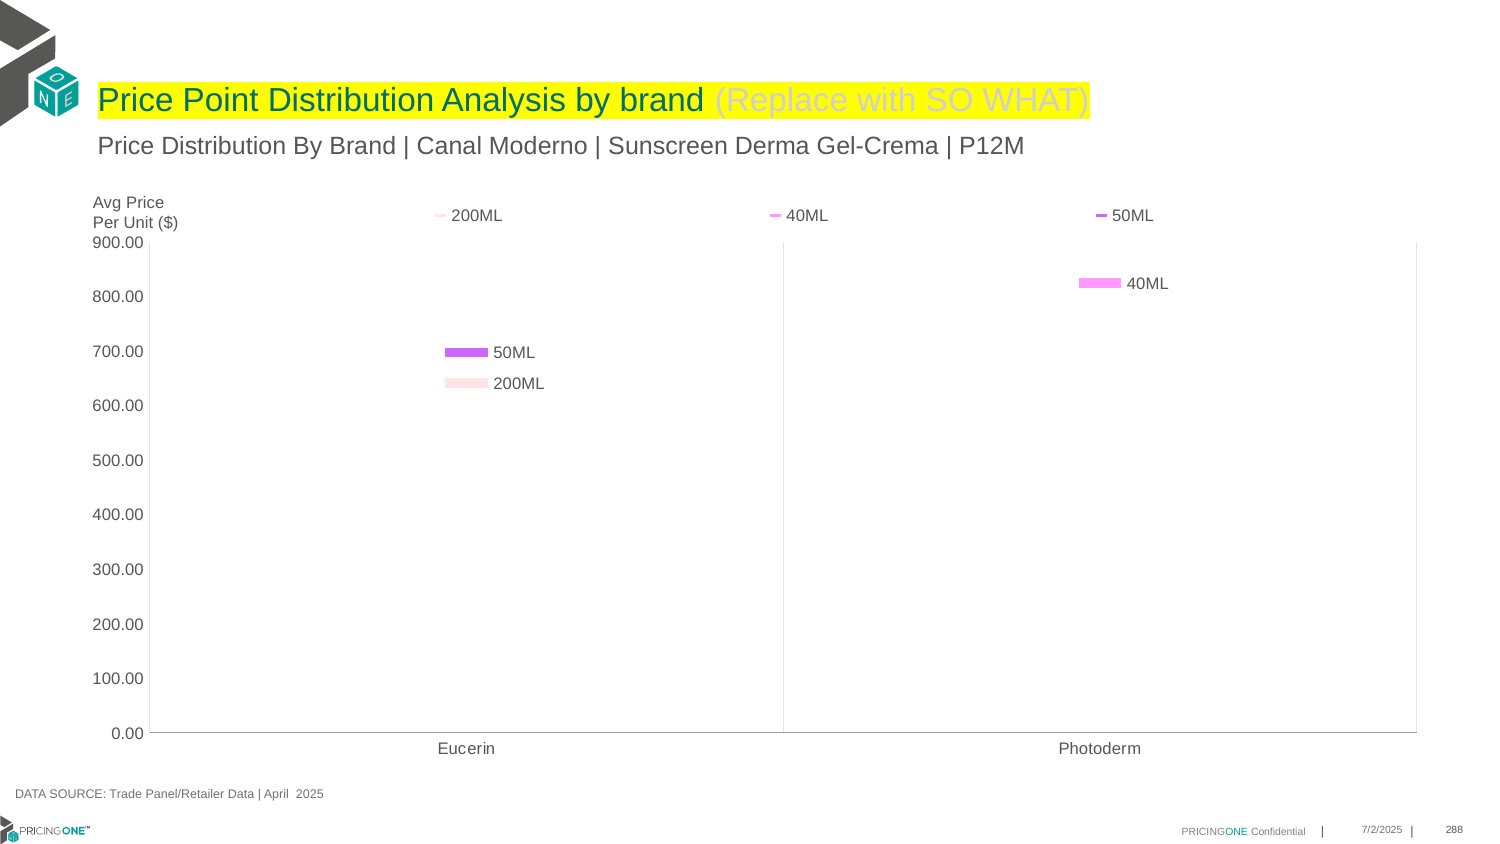

# Price Point Distribution Analysis by brand (Replace with SO WHAT)
Price Distribution By Brand | Canal Moderno | Sunscreen Derma Gel-Crema | P12M

### Chart

| Category | 200ML | 40ML | 50ML |
|---|---|---|---|
| Eucerin | 641.5371 | None | 697.8699 |
| Photoderm | None | 824.6857 | None |
Avg Price
Per Unit ($)
DATA SOURCE: Trade Panel/Retailer Data | April  2025
7/2/2025
288